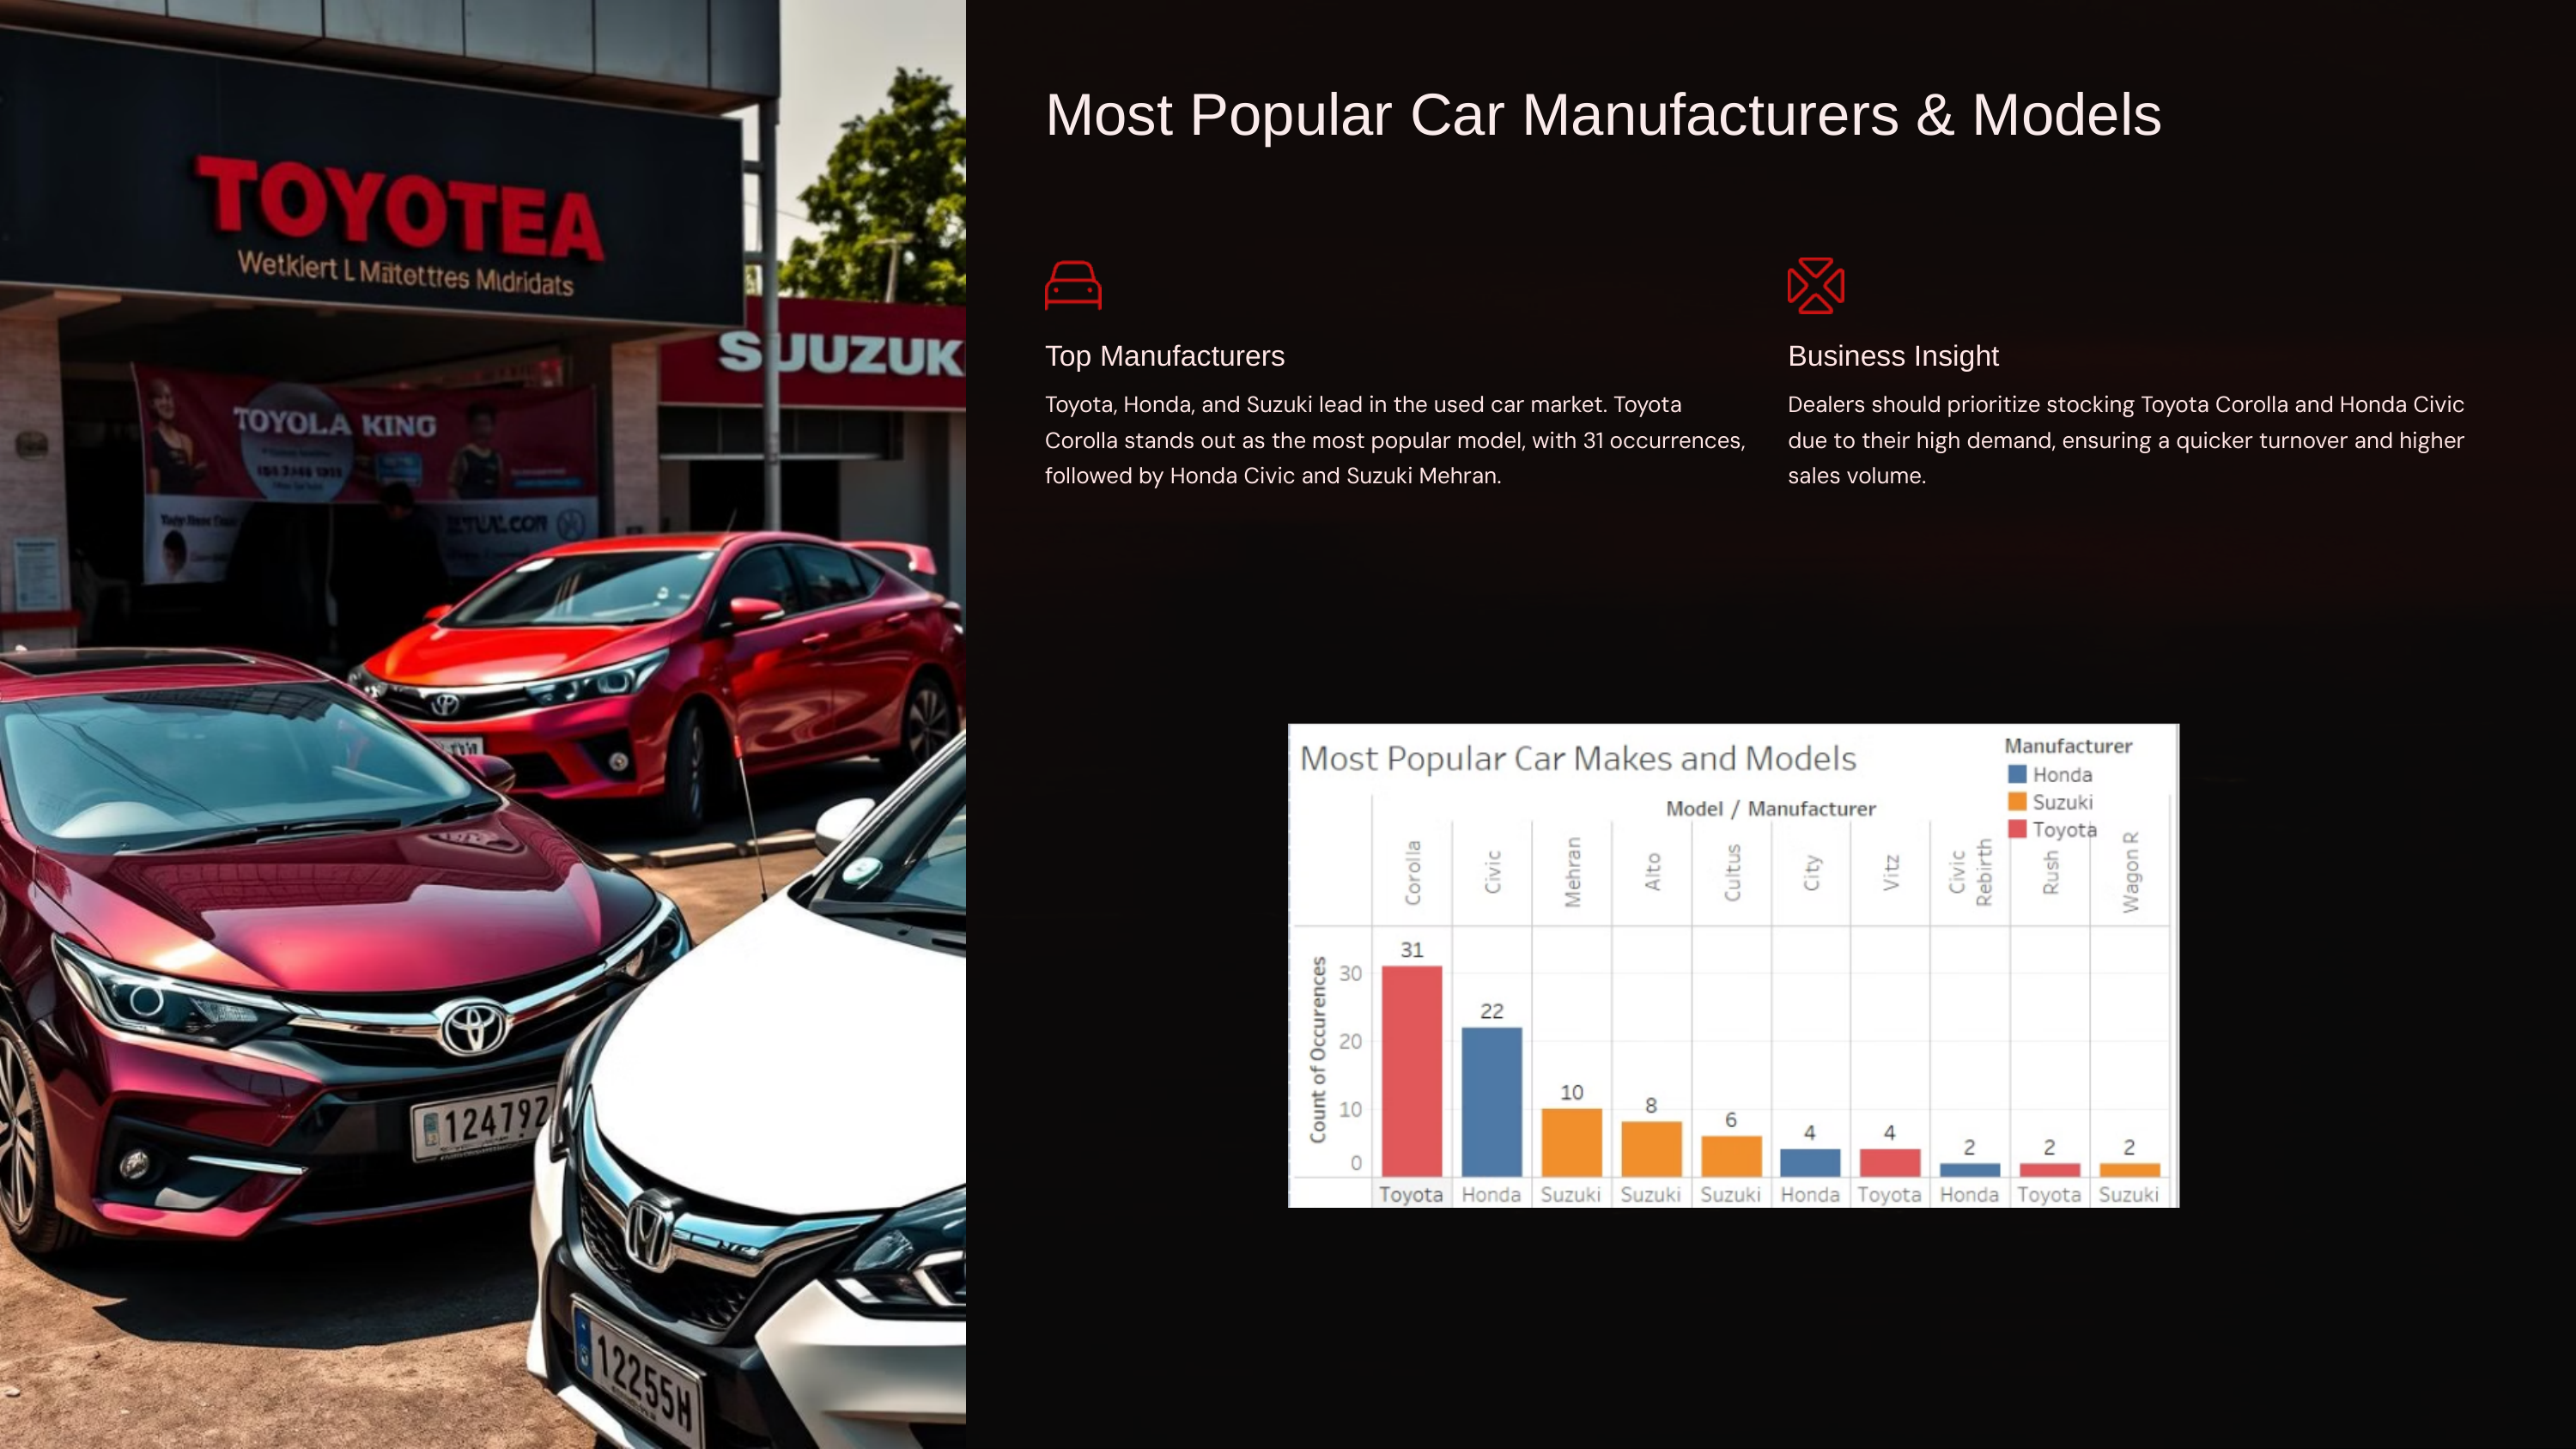

Most Popular Car Manufacturers & Models

Top Manufacturers

Business Insight

Toyota, Honda, and Suzuki lead in the used car market. Toyota Corolla stands out as the most popular model, with 31 occurrences, followed by Honda Civic and Suzuki Mehran.

Dealers should prioritize stocking Toyota Corolla and Honda Civic due to their high demand, ensuring a quicker turnover and higher sales volume.